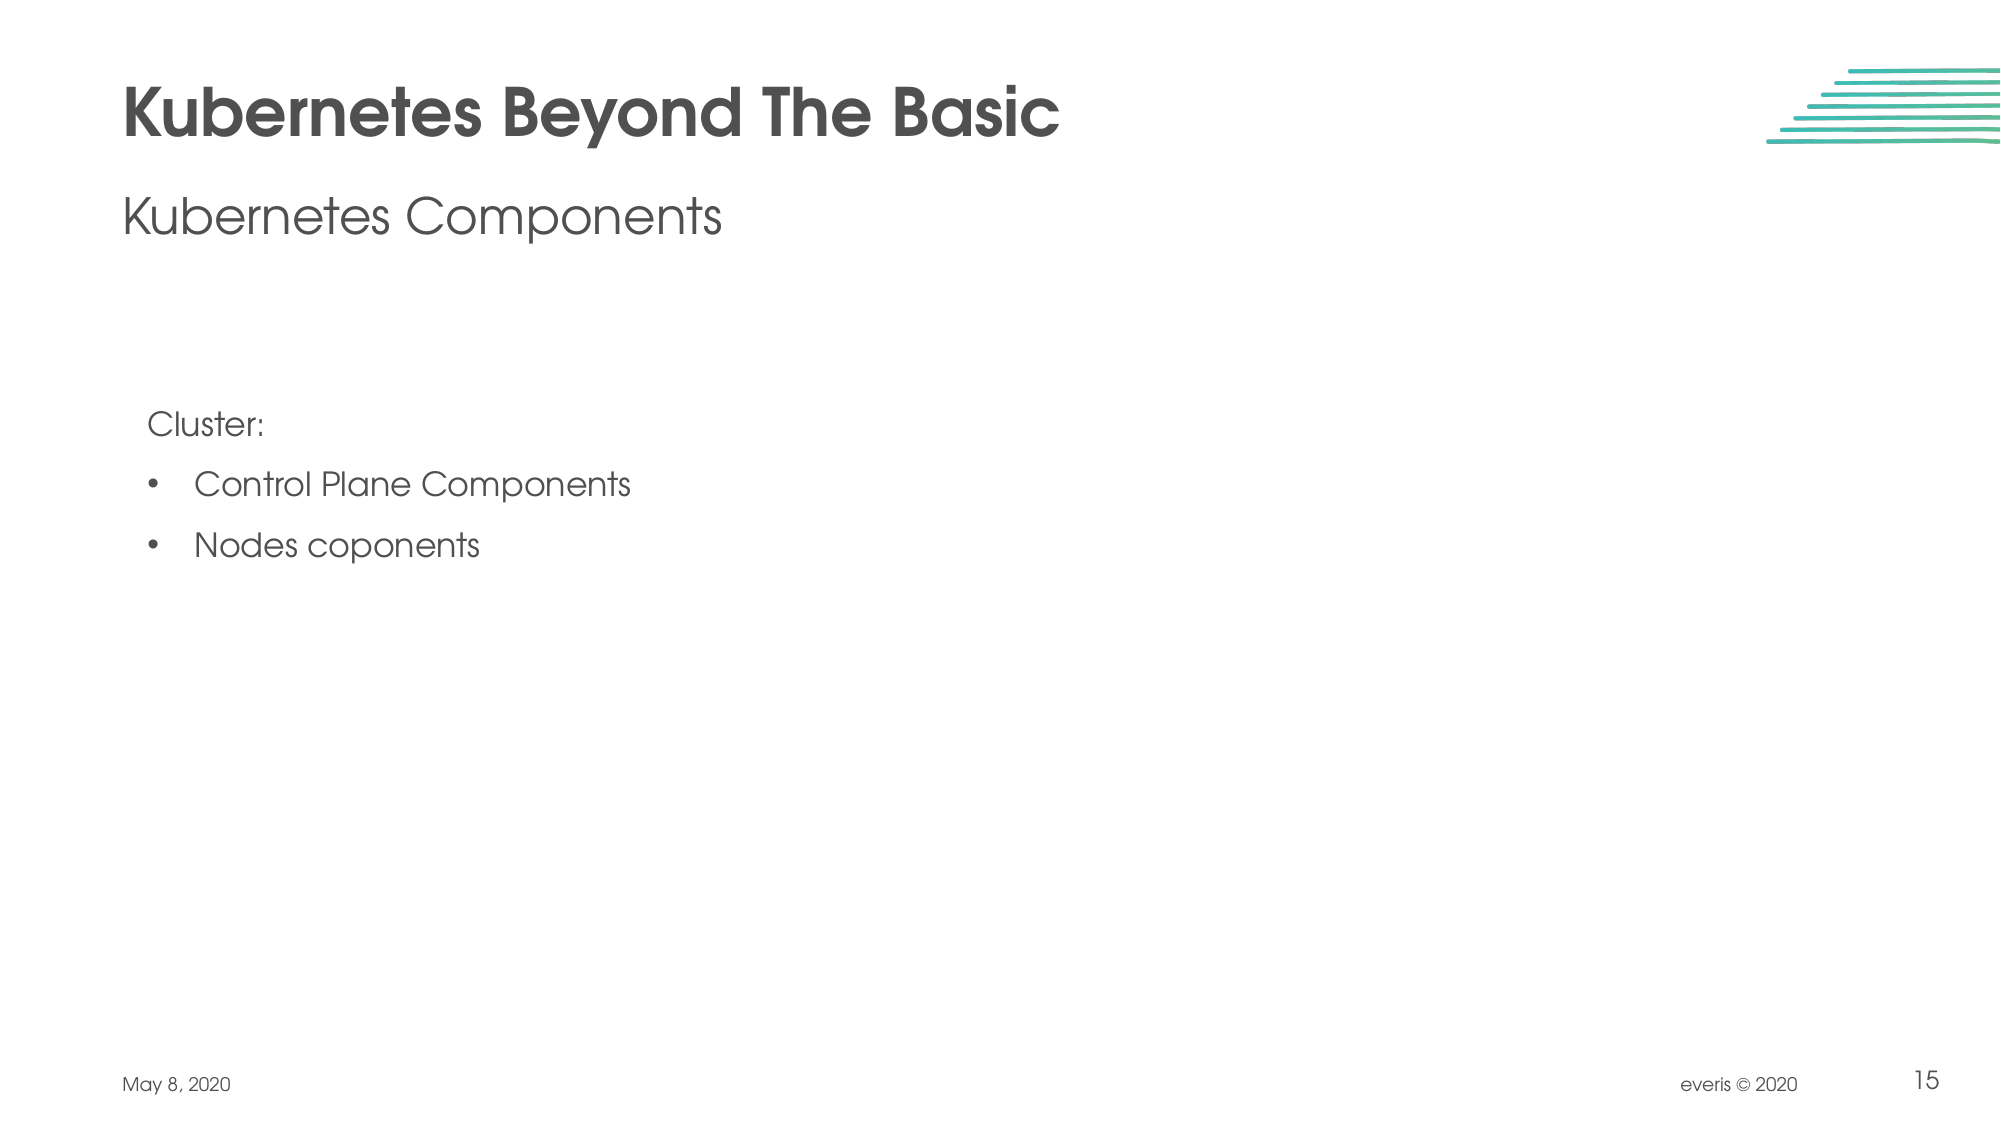

Kubernetes Beyond The Basic

Kubernetes Components
Cluster:
Control Plane Components
Nodes coponents

May 8, 2020
everis © 2020
15